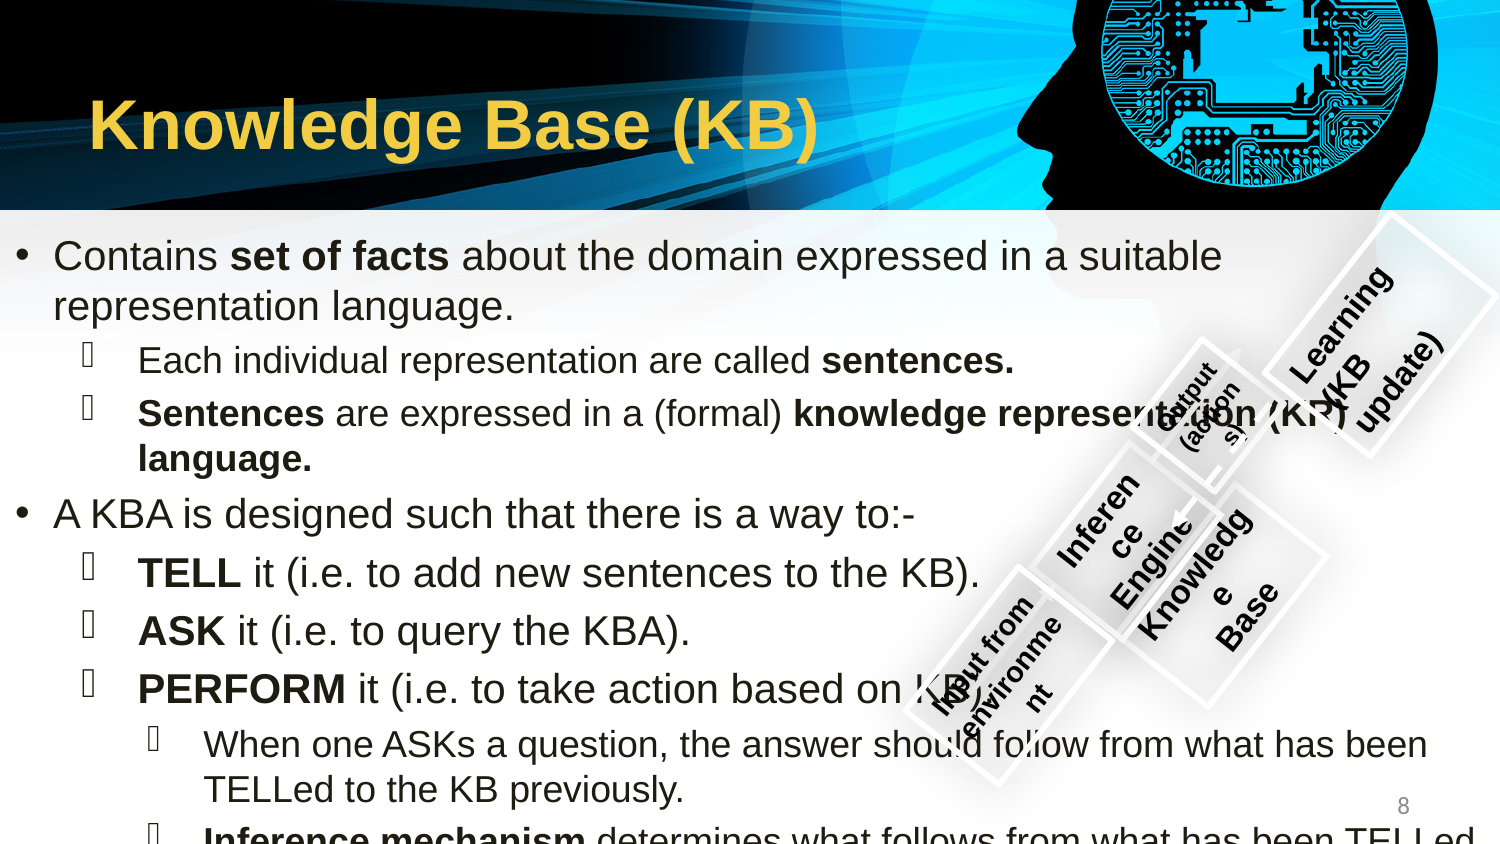

# Knowledge Base (KB)
Contains set of facts about the domain expressed in a suitable representation language.
Each individual representation are called sentences.
Sentences are expressed in a (formal) knowledge representation (KR) language.
A KBA is designed such that there is a way to:-
TELL it (i.e. to add new sentences to the KB).
ASK it (i.e. to query the KBA).
PERFORM it (i.e. to take action based on KB).
When one ASKs a question, the answer should follow from what has been TELLed to the KB previously.
Inference mechanism determines what follows from what has been TELLed to the KB.

Input from
environment
Output
(actions)
Inference
Engine

Knowledge
Base

Learning
(KB update)
8